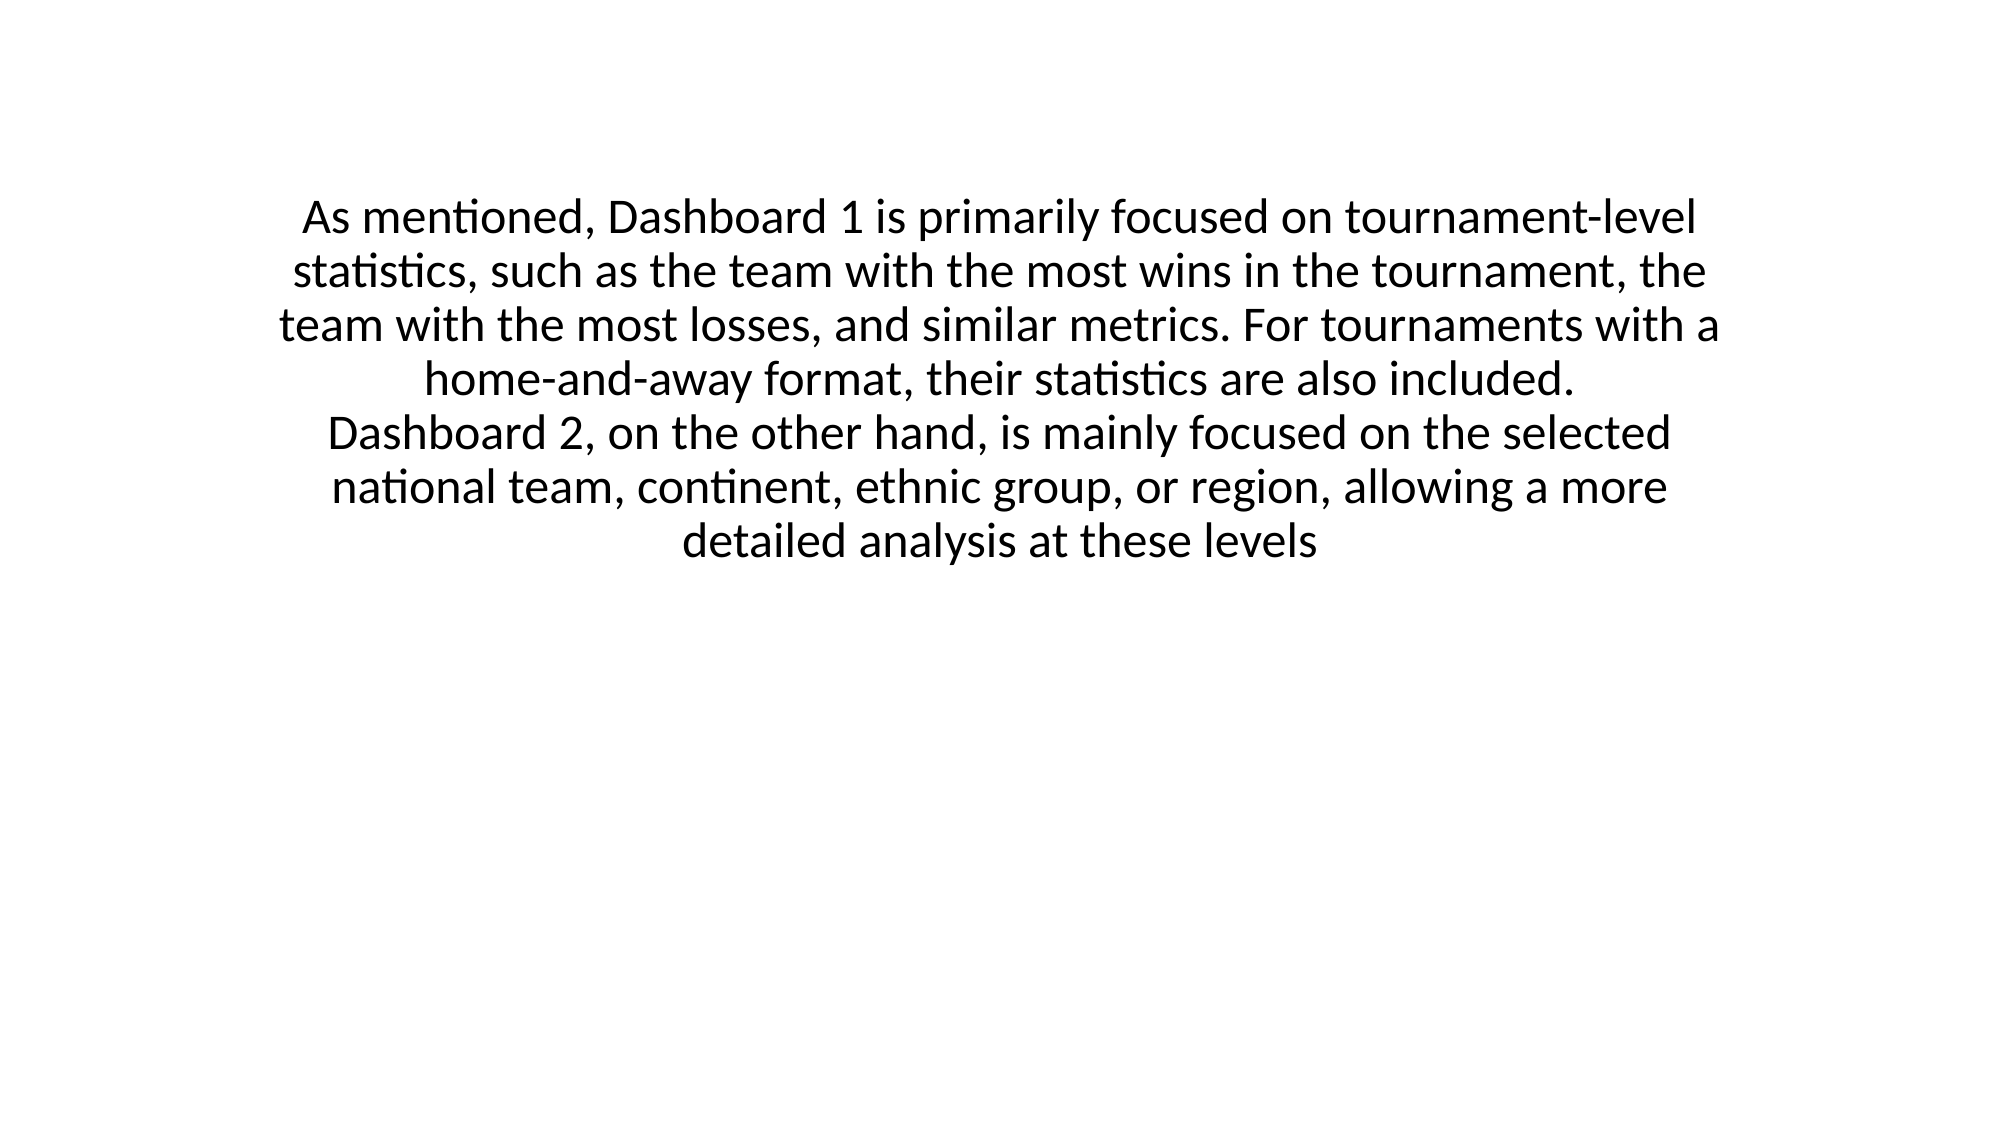

# As mentioned, Dashboard 1 is primarily focused on tournament-level statistics, such as the team with the most wins in the tournament, the team with the most losses, and similar metrics. For tournaments with a home-and-away format, their statistics are also included. Dashboard 2, on the other hand, is mainly focused on the selected national team, continent, ethnic group, or region, allowing a more detailed analysis at these levels